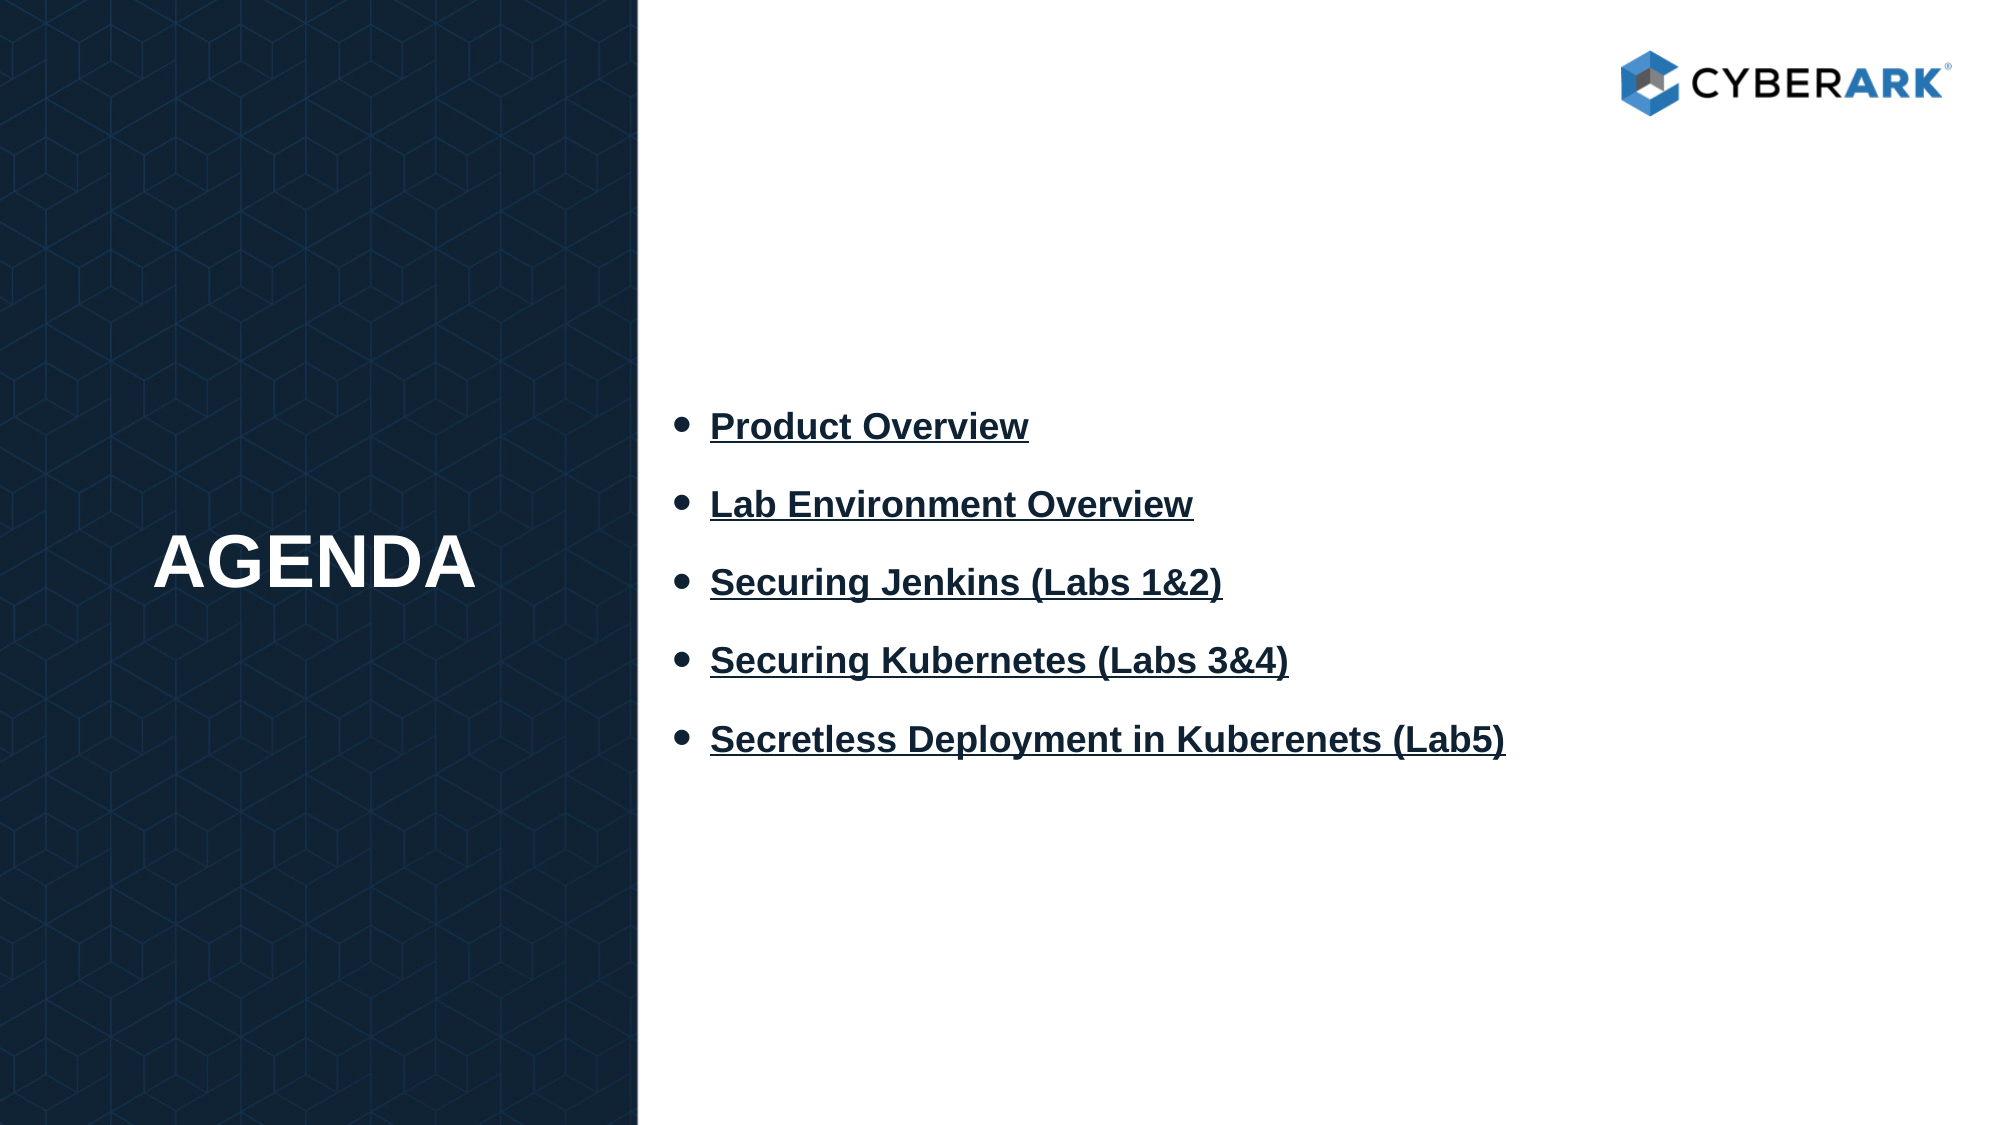

# agenda
Product Overview
Lab Environment Overview
Securing Jenkins (Labs 1&2)
Securing Kubernetes (Labs 3&4)
Secretless Deployment in Kuberenets (Lab5)
2